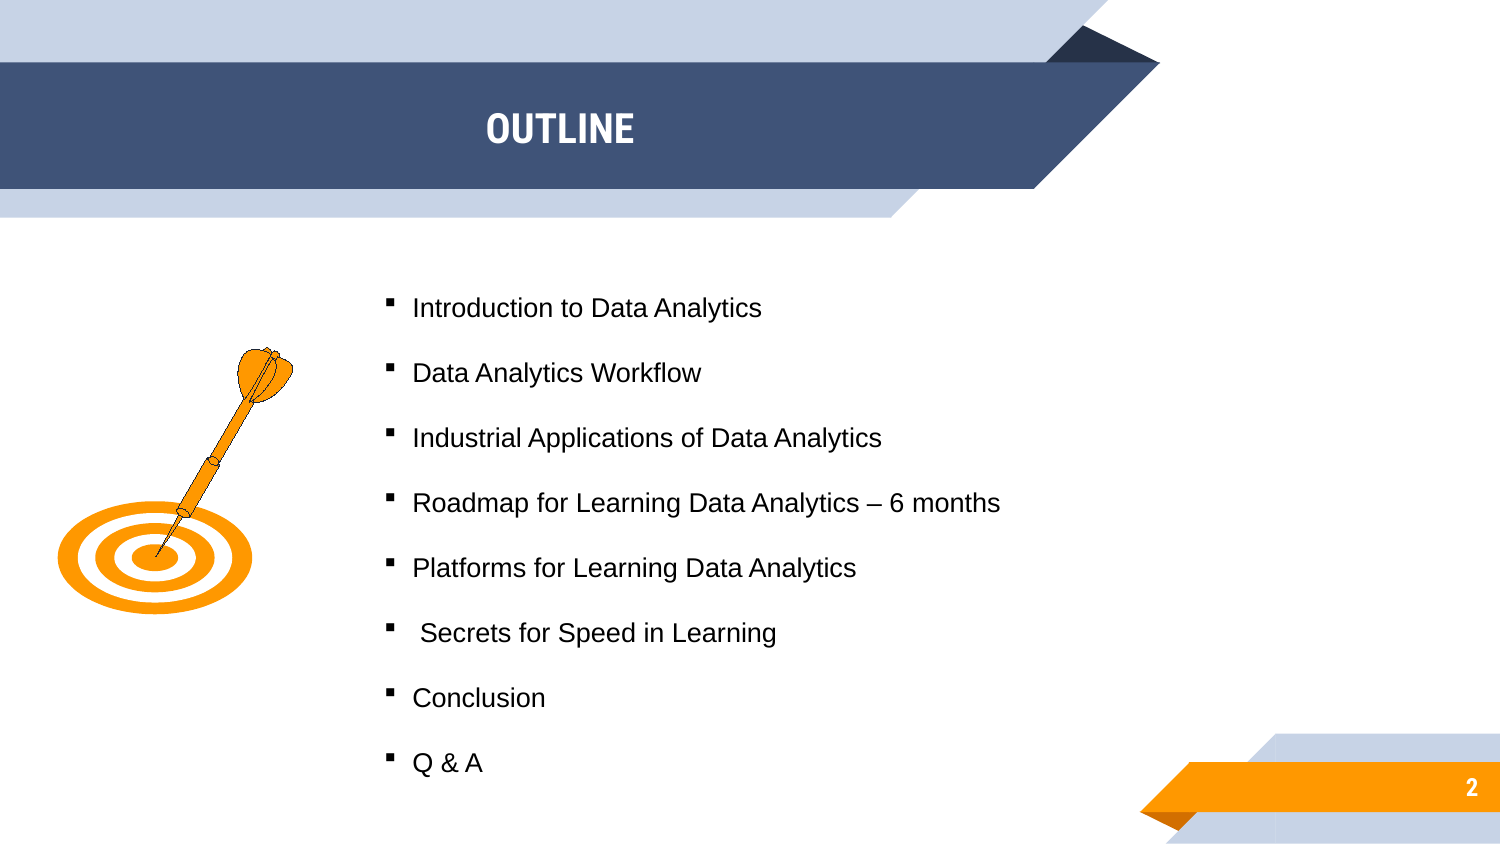

# OUTLINE
Introduction to Data Analytics
Data Analytics Workflow
Industrial Applications of Data Analytics
Roadmap for Learning Data Analytics – 6 months
Platforms for Learning Data Analytics
 Secrets for Speed in Learning
Conclusion
Q & A

2